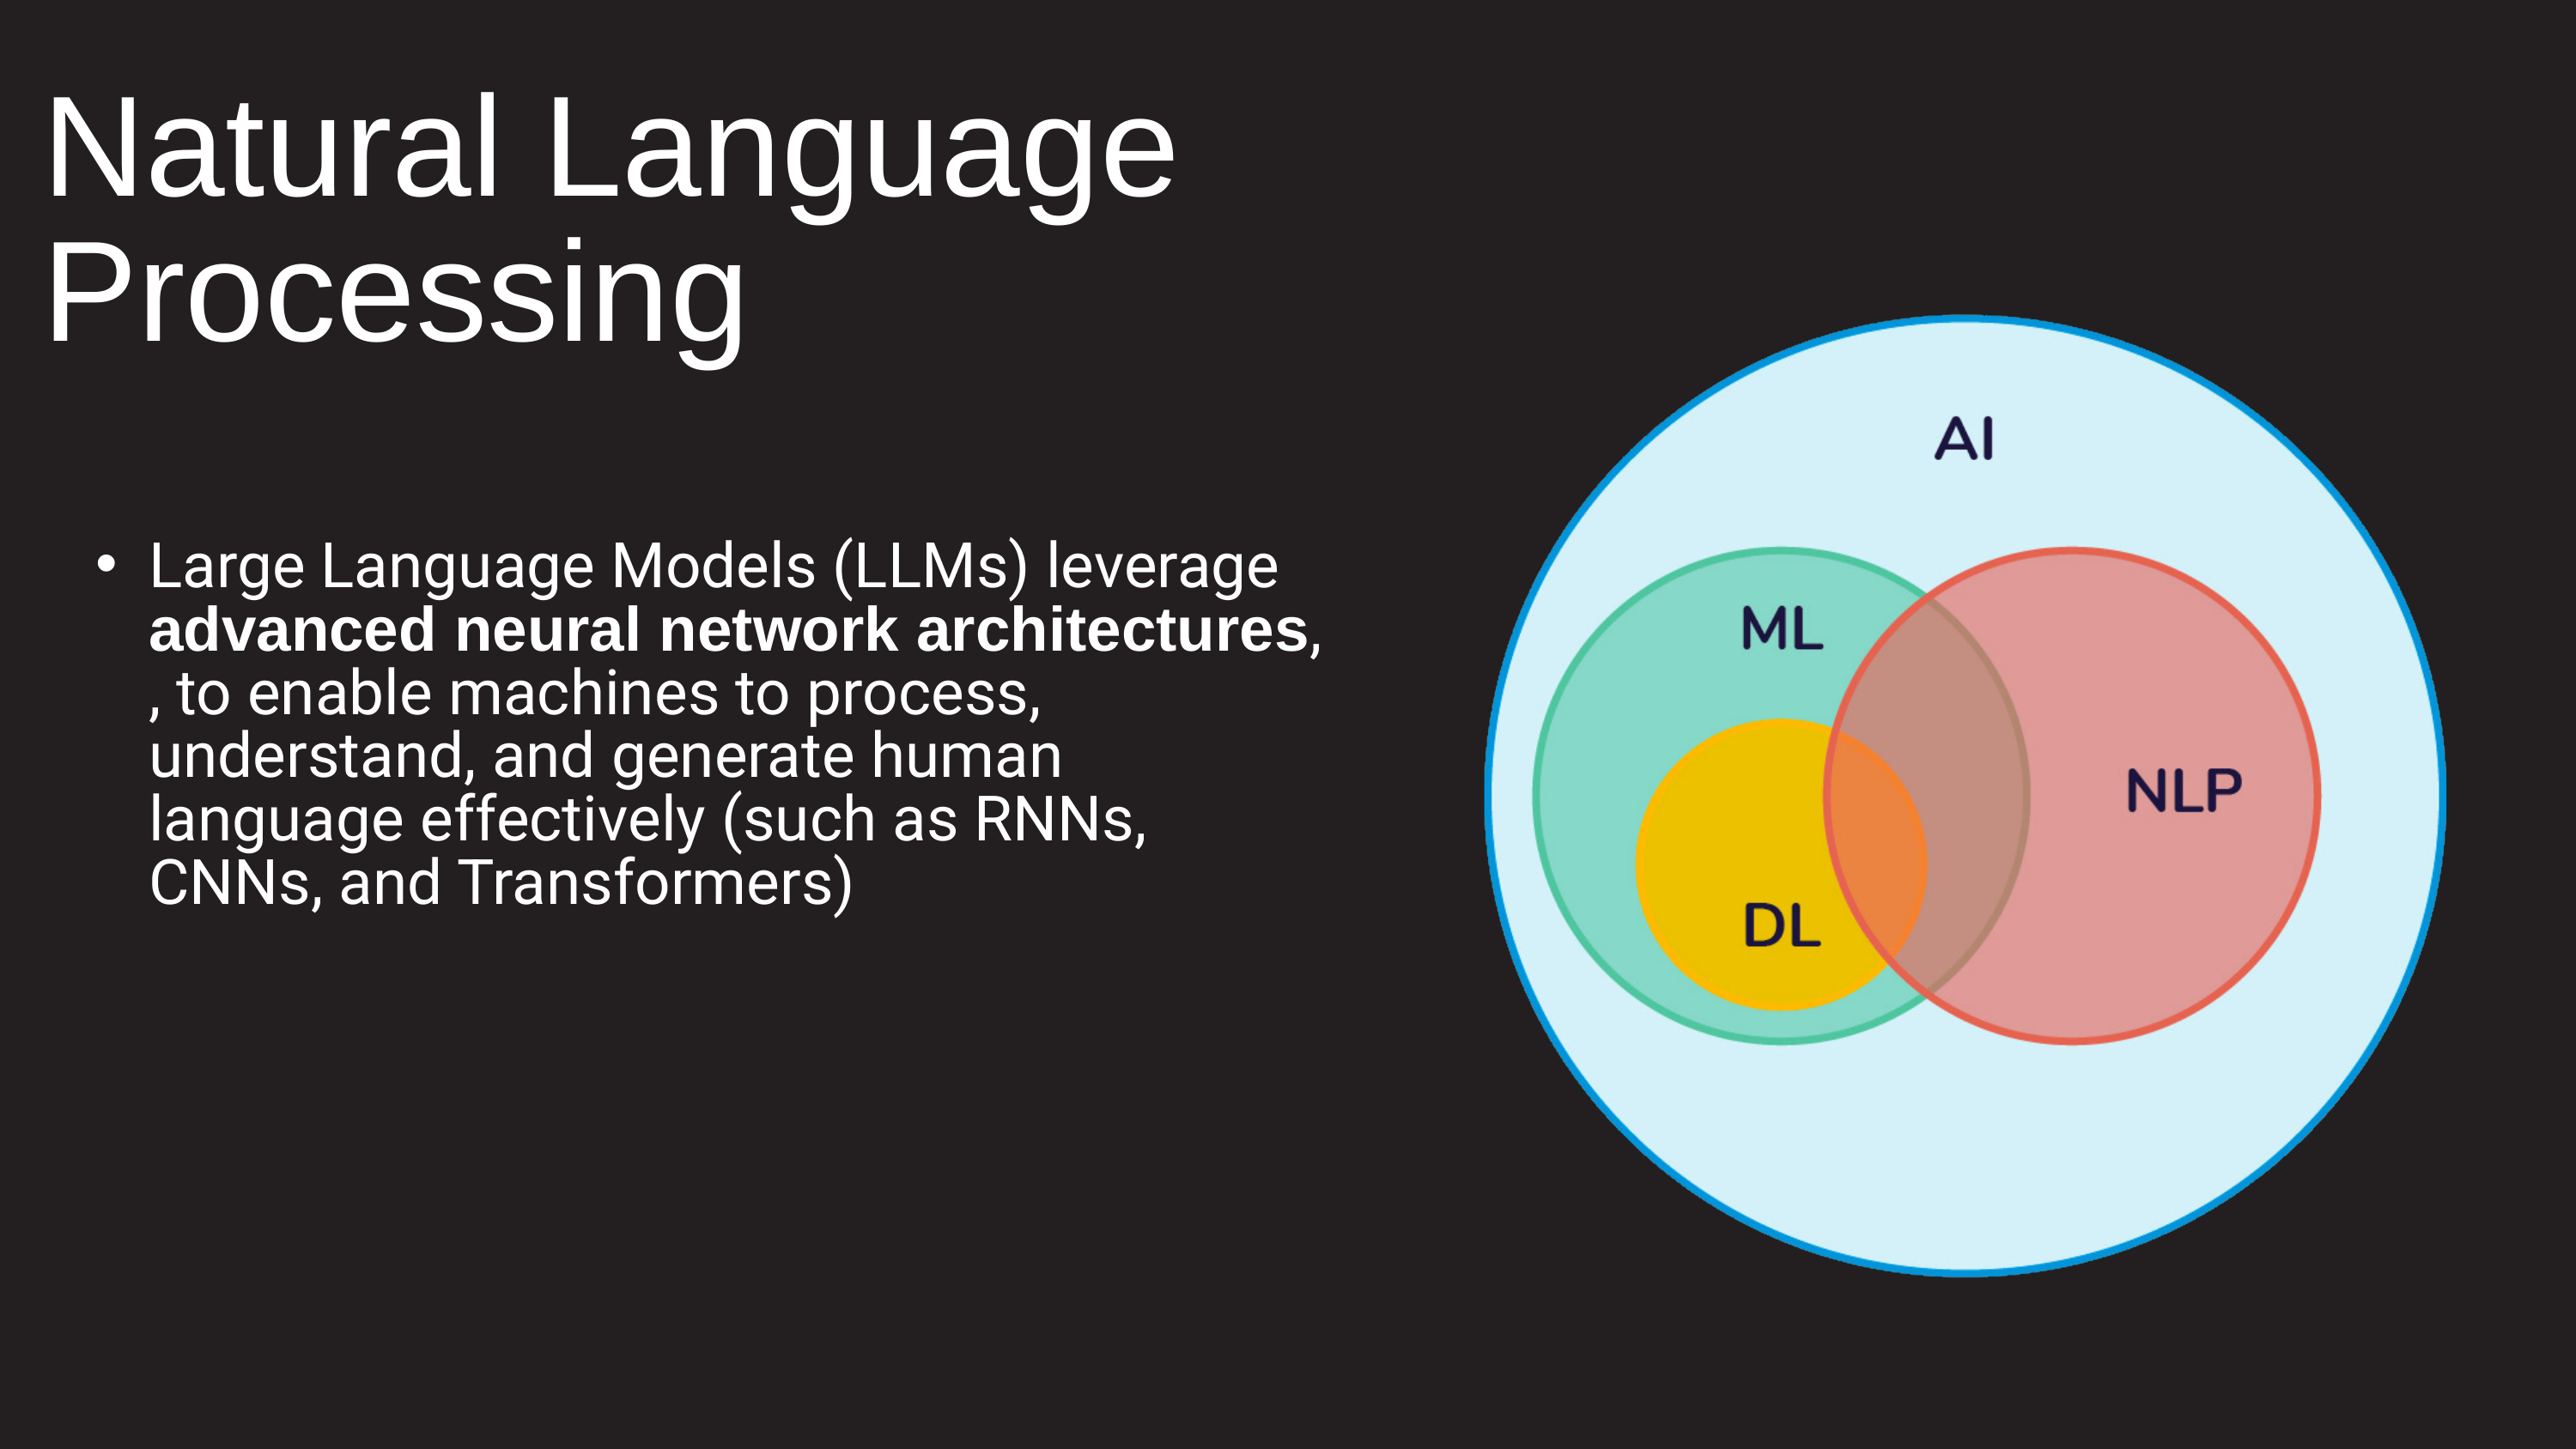

Natural Language Processing

Large Language Models (LLMs) leverage advanced neural network architectures, , to enable machines to process, understand, and generate human language effectively (such as RNNs, CNNs, and Transformers)